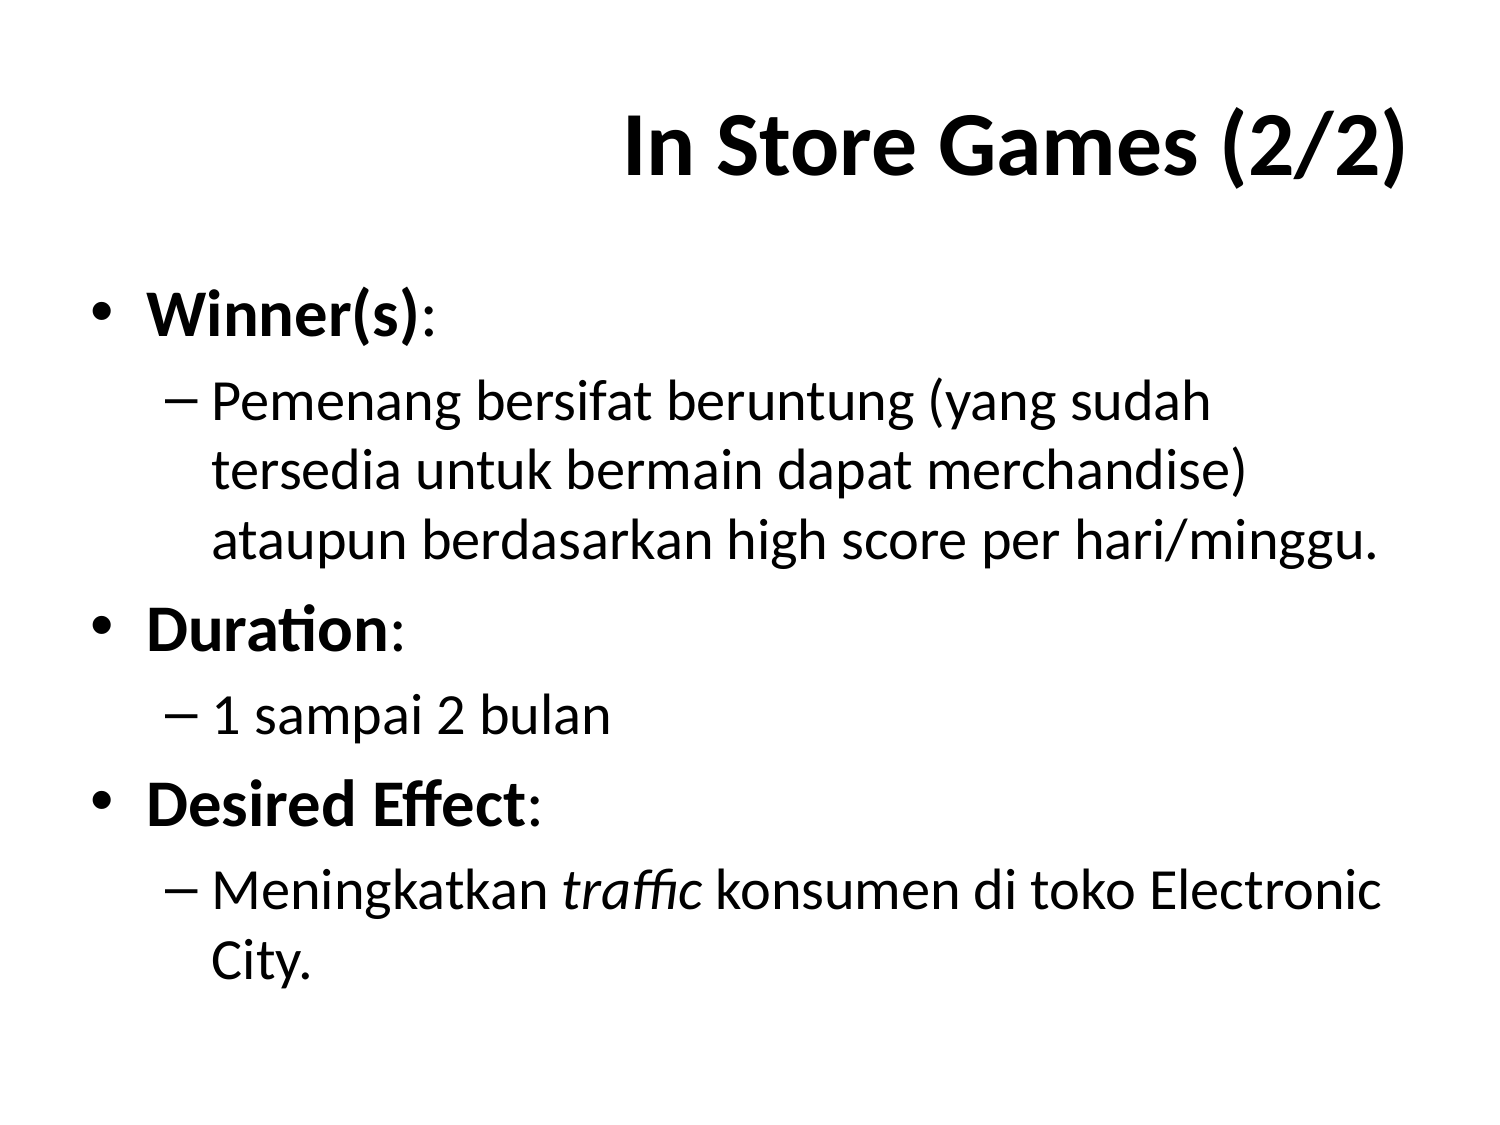

# In Store Games (2/2)
Winner(s):
Pemenang bersifat beruntung (yang sudah tersedia untuk bermain dapat merchandise) ataupun berdasarkan high score per hari/minggu.
Duration:
1 sampai 2 bulan
Desired Effect:
Meningkatkan traffic konsumen di toko Electronic City.